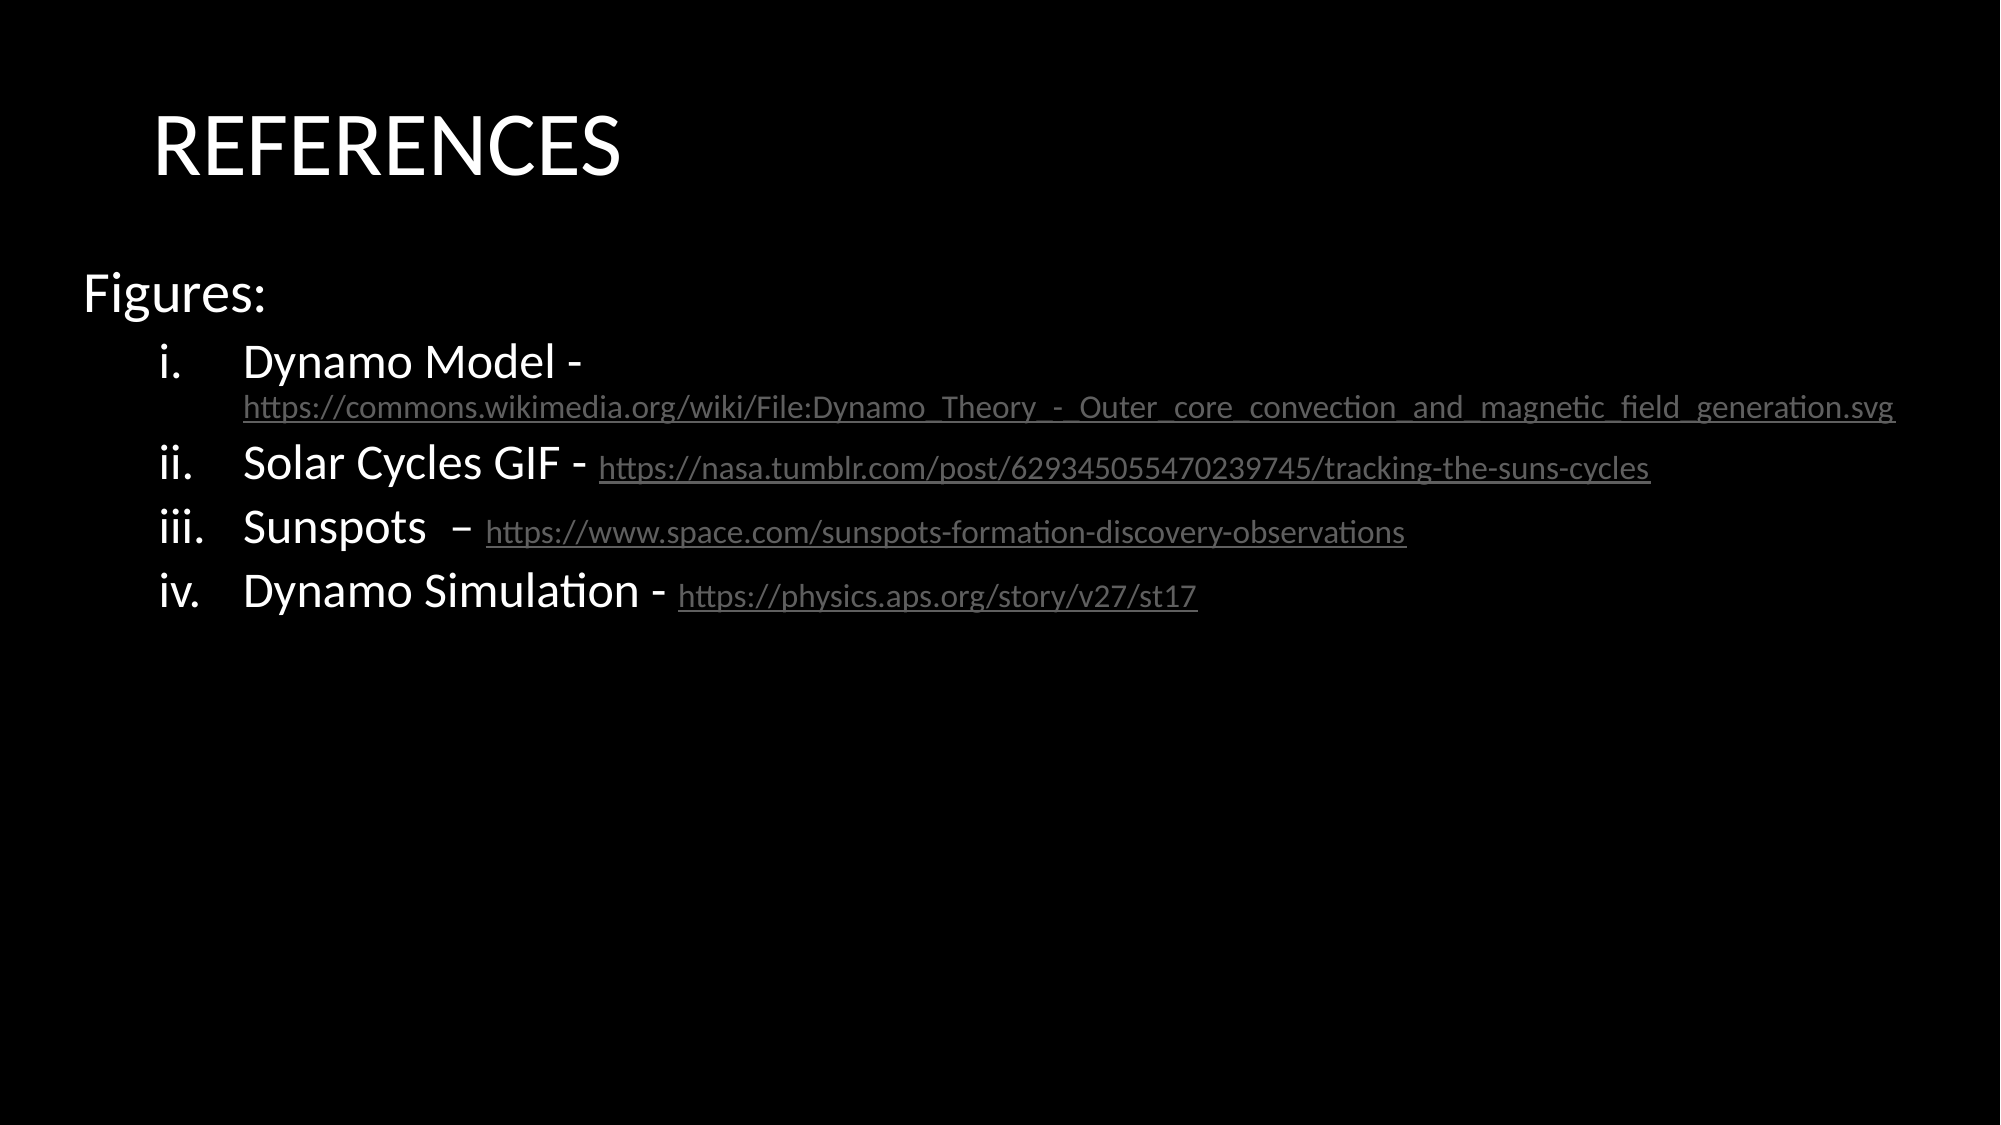

# REFERENCES
Figures:
Dynamo Model - https://commons.wikimedia.org/wiki/File:Dynamo_Theory_-_Outer_core_convection_and_magnetic_field_generation.svg
Solar Cycles GIF - https://nasa.tumblr.com/post/629345055470239745/tracking-the-suns-cycles
Sunspots  – https://www.space.com/sunspots-formation-discovery-observations
Dynamo Simulation - https://physics.aps.org/story/v27/st17